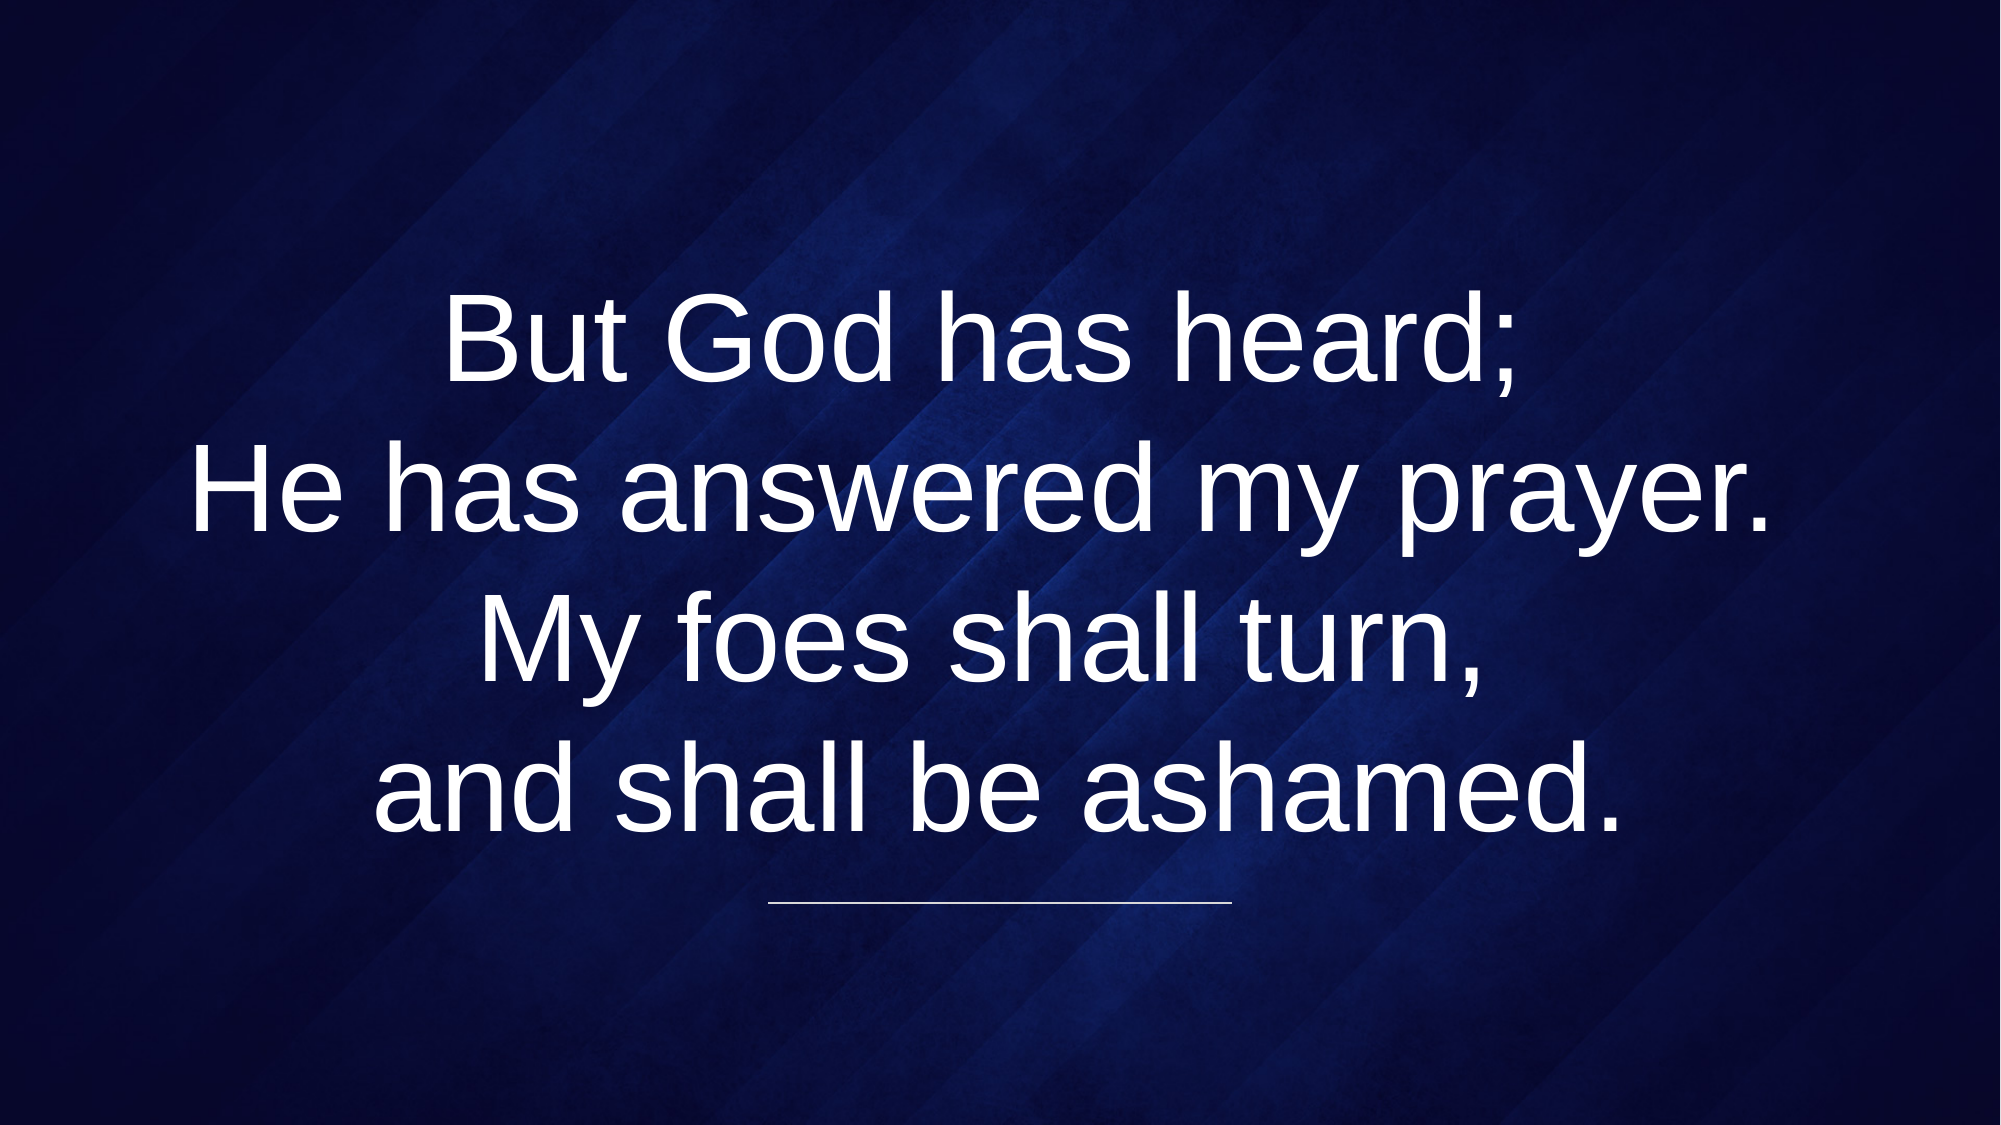

# But God has heard; He has answered my prayer. My foes shall turn, and shall be ashamed.